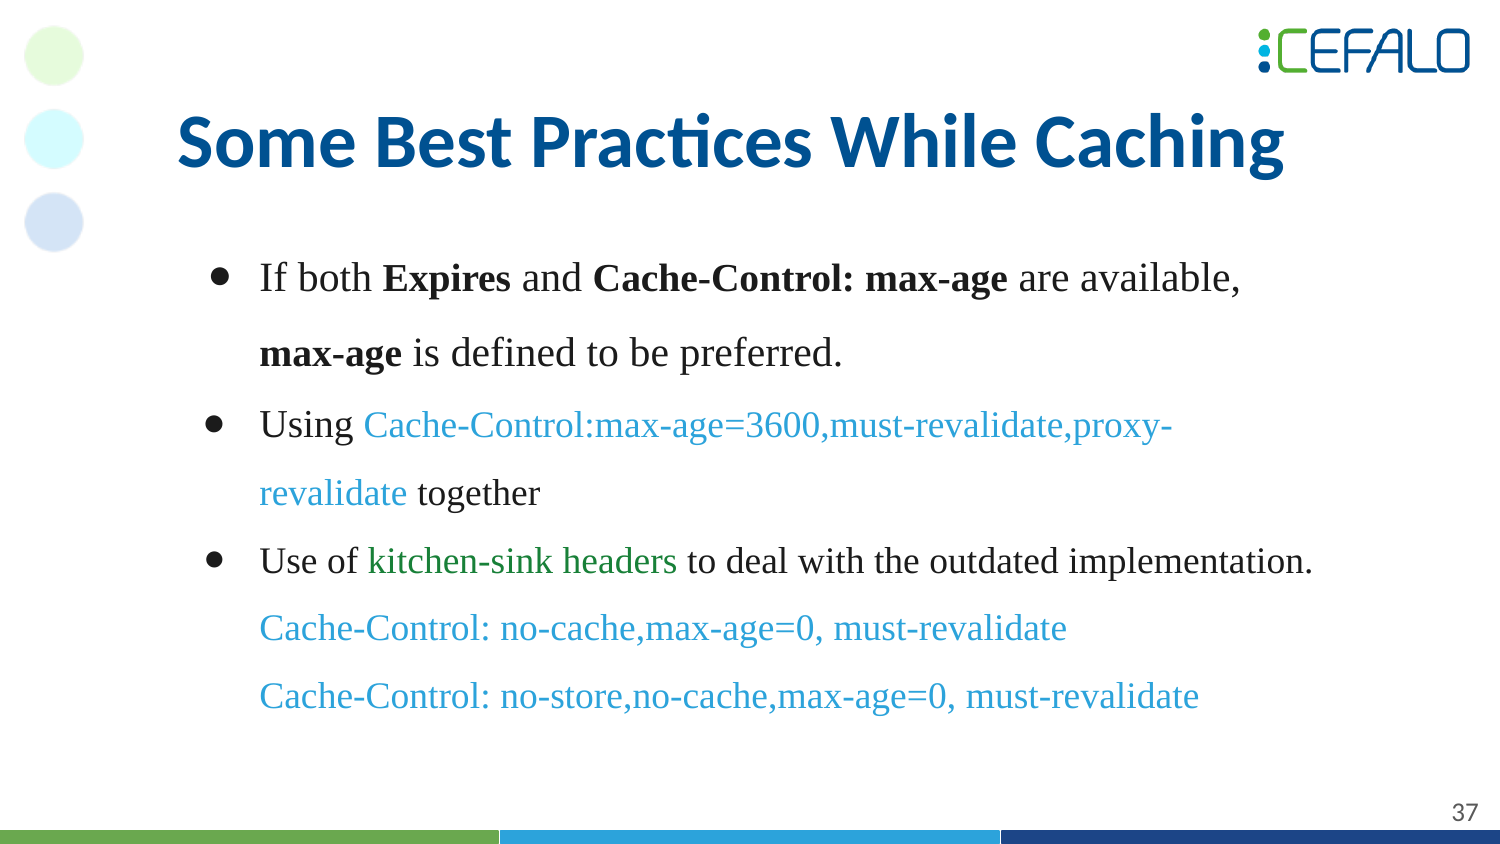

# Some Best Practices While Caching
If both Expires and Cache-Control: max-age are available, max-age is defined to be preferred.
Using Cache-Control:max-age=3600,must-revalidate,proxy-revalidate together
Use of kitchen-sink headers to deal with the outdated implementation.
Cache-Control: no-cache,max-age=0, must-revalidate
Cache-Control: no-store,no-cache,max-age=0, must-revalidate

37